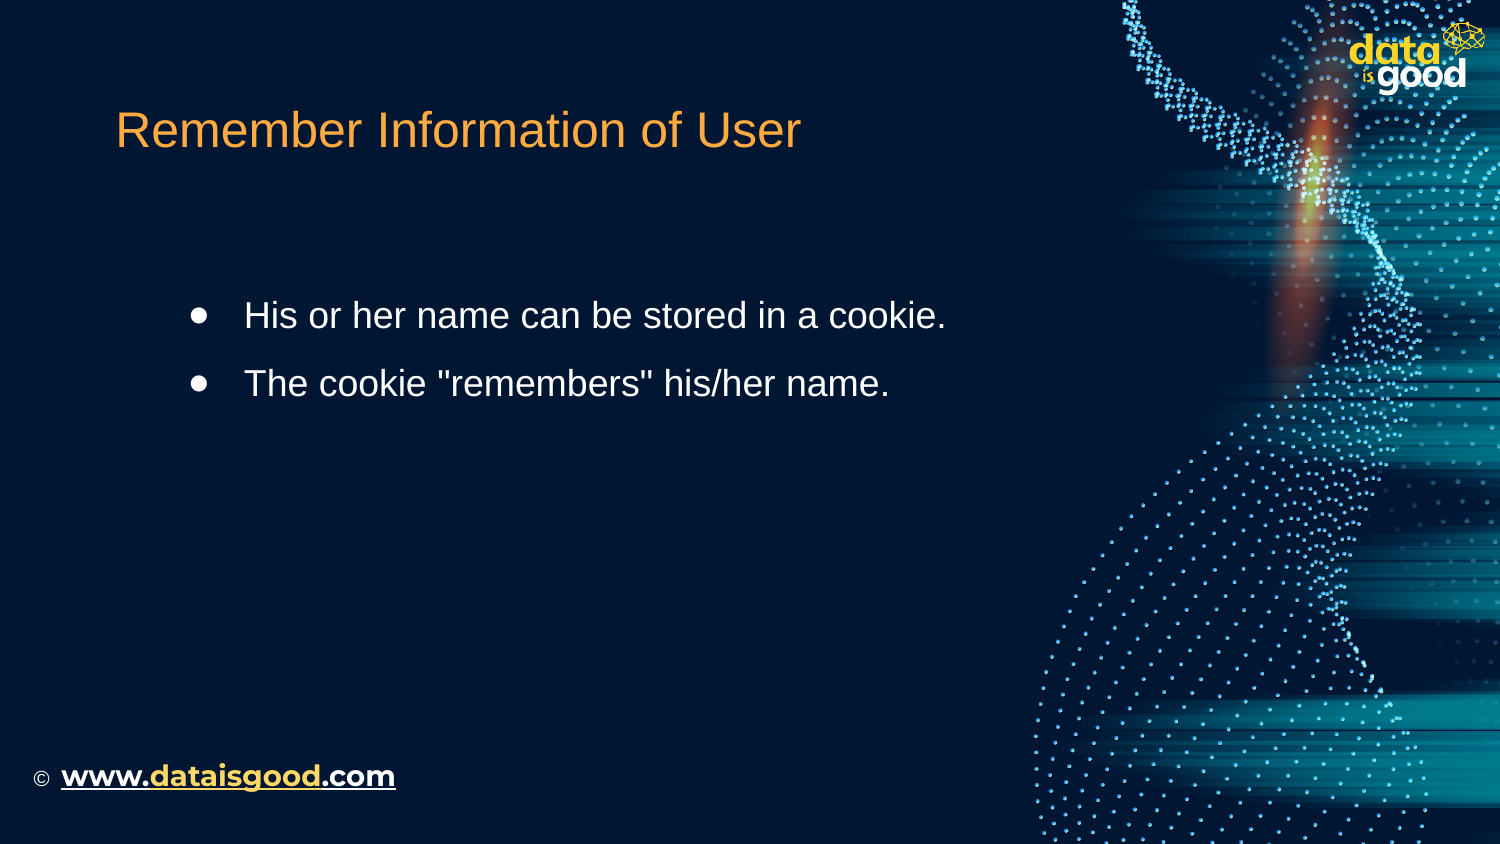

# Remember Information of User

His or her name can be stored in a cookie.
The cookie "remembers" his/her name.